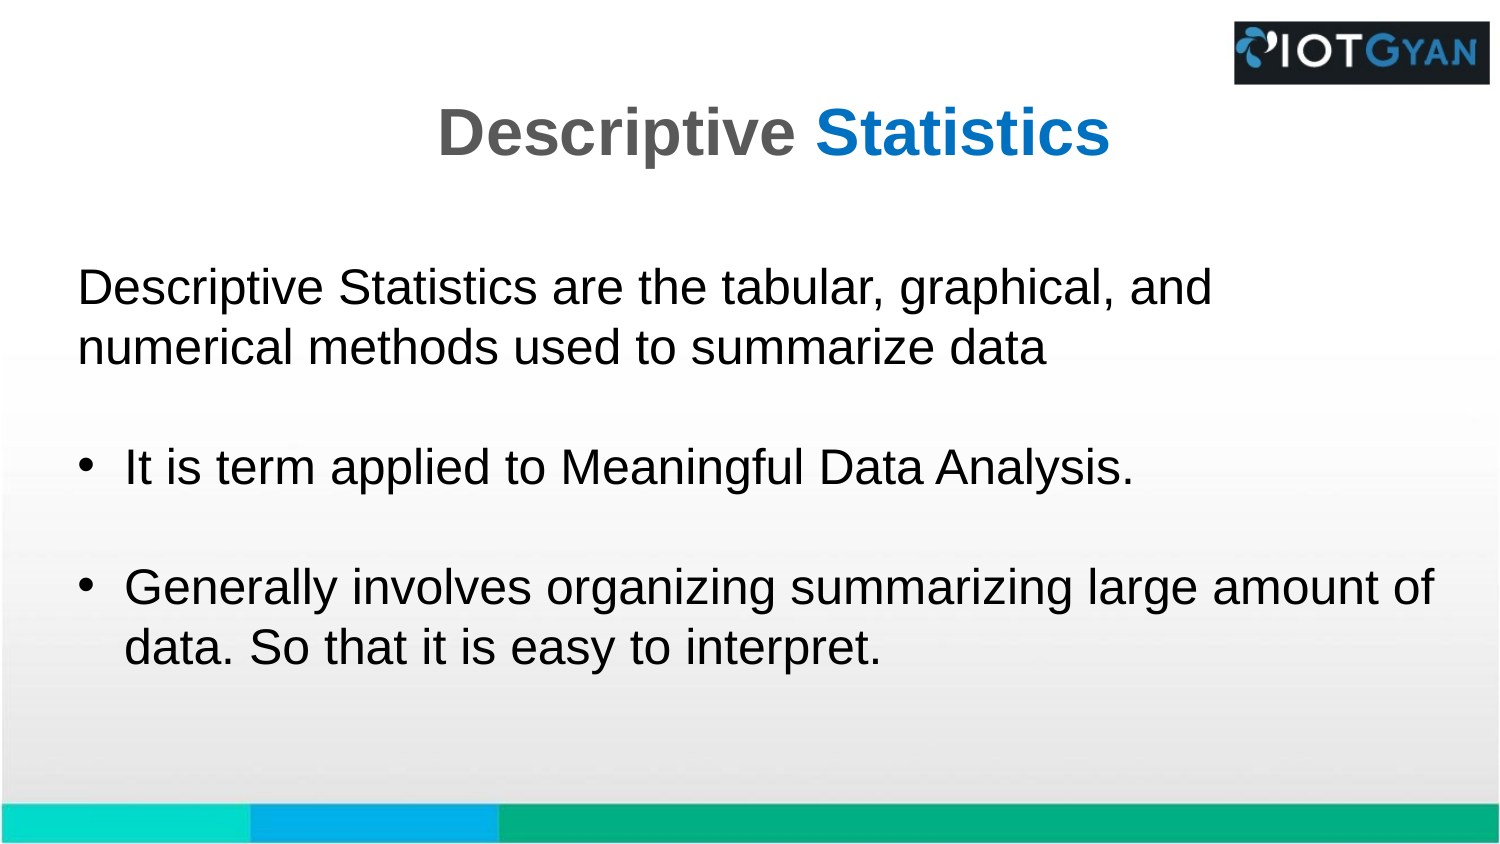

Descriptive Statistics
Descriptive Statistics are the tabular, graphical, and numerical methods used to summarize data

It is term applied to Meaningful Data Analysis.

Generally involves organizing summarizing large amount of data. So that it is easy to interpret.